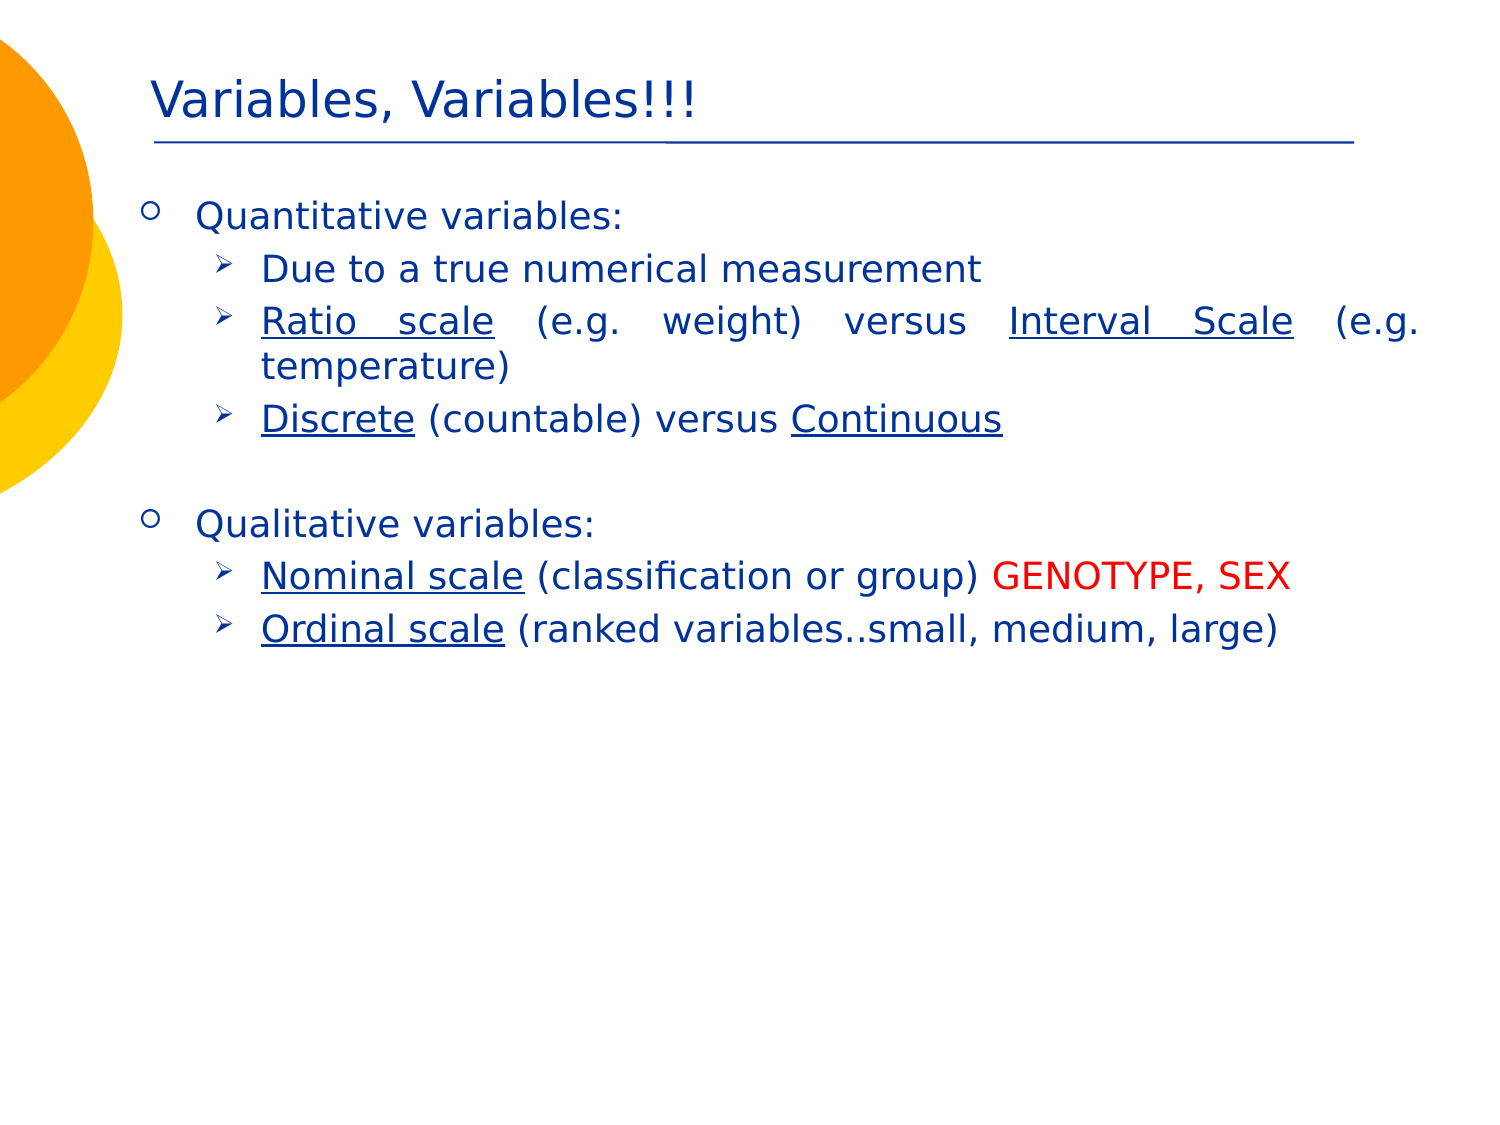

# Variables, Variables!!!
Quantitative variables:
Due to a true numerical measurement
Ratio scale (e.g. weight) versus Interval Scale (e.g. temperature)
Discrete (countable) versus Continuous

Qualitative variables:
Nominal scale (classification or group) GENOTYPE, SEX
Ordinal scale (ranked variables..small, medium, large)